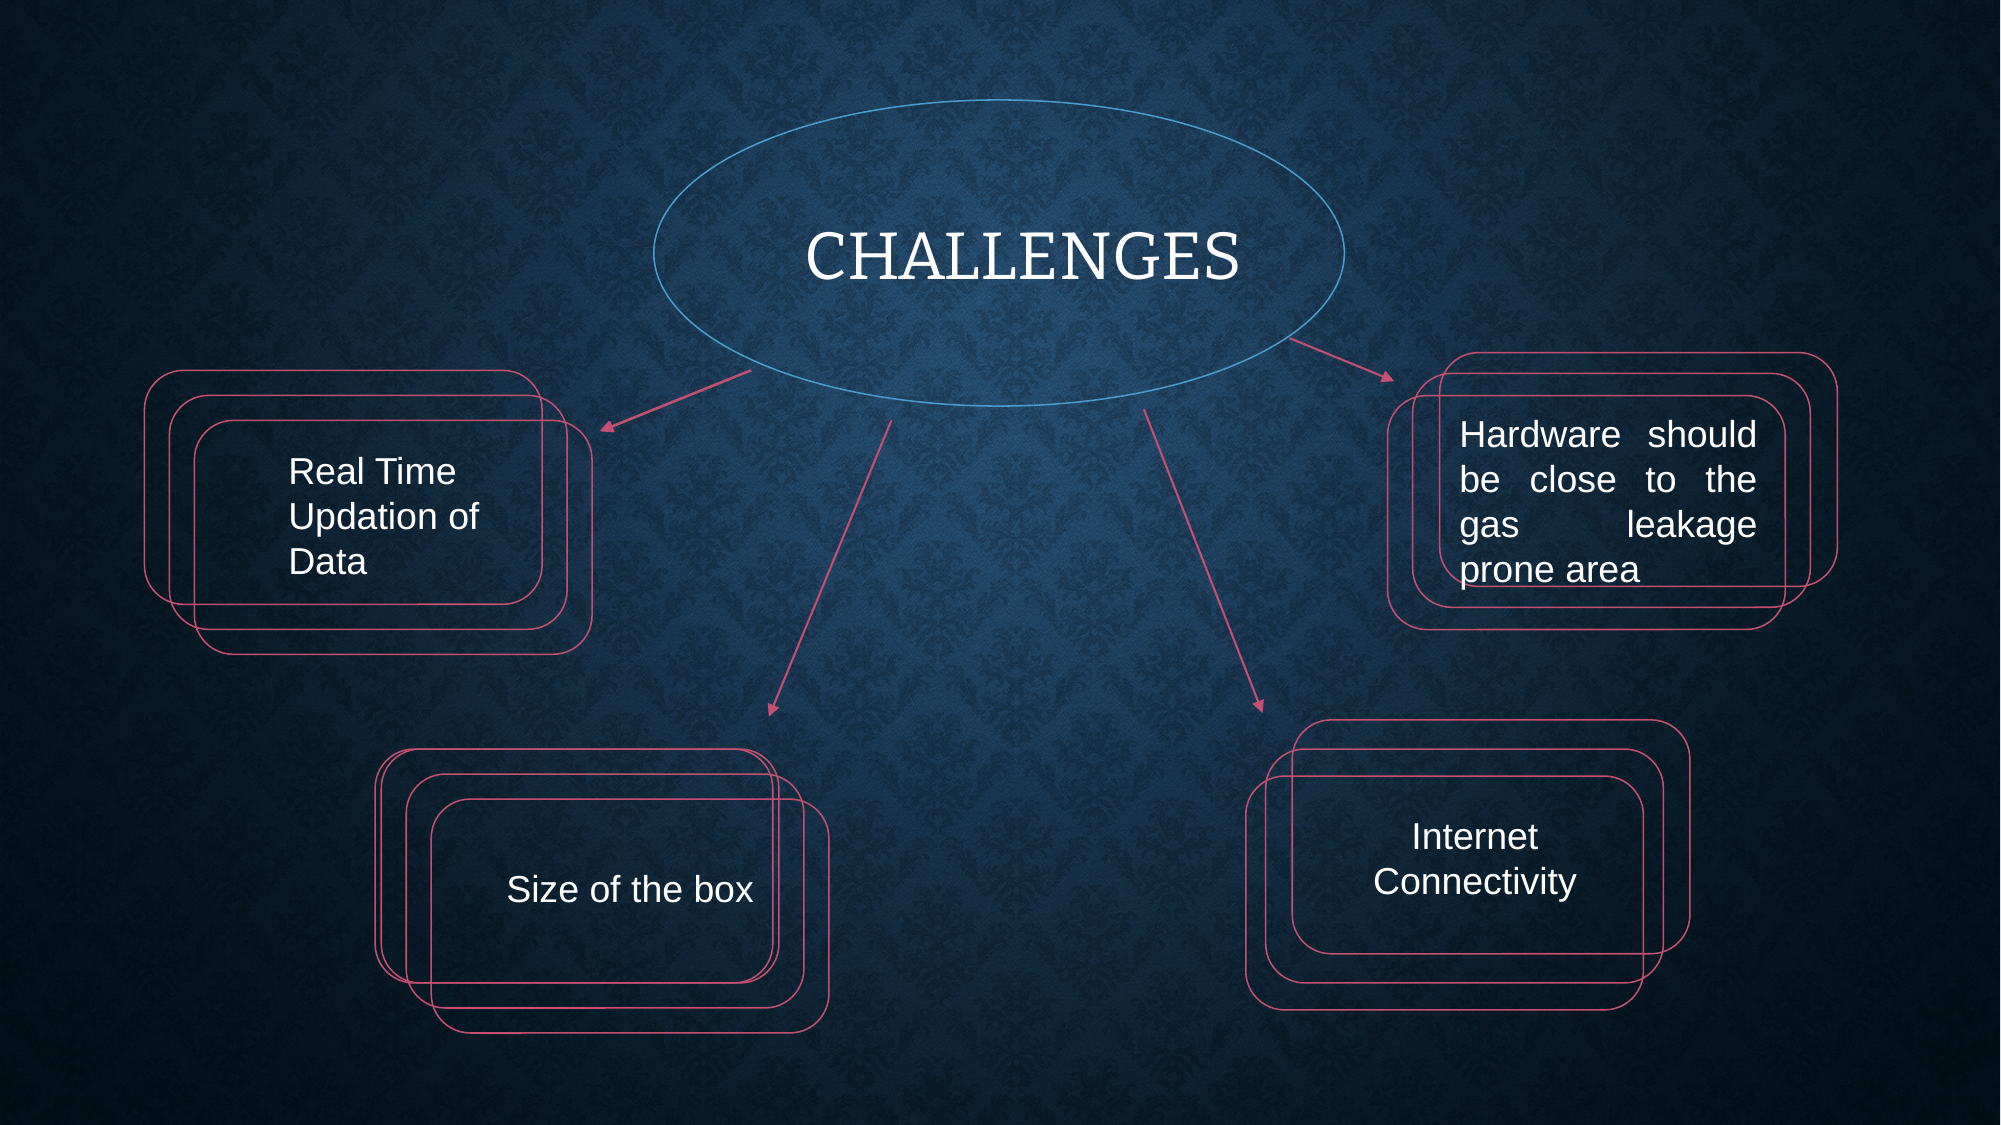

CHALLENGES

Hardware should be close to the gas leakage prone area

Real Time Updation of Data

Internet Connectivity
Size of the box